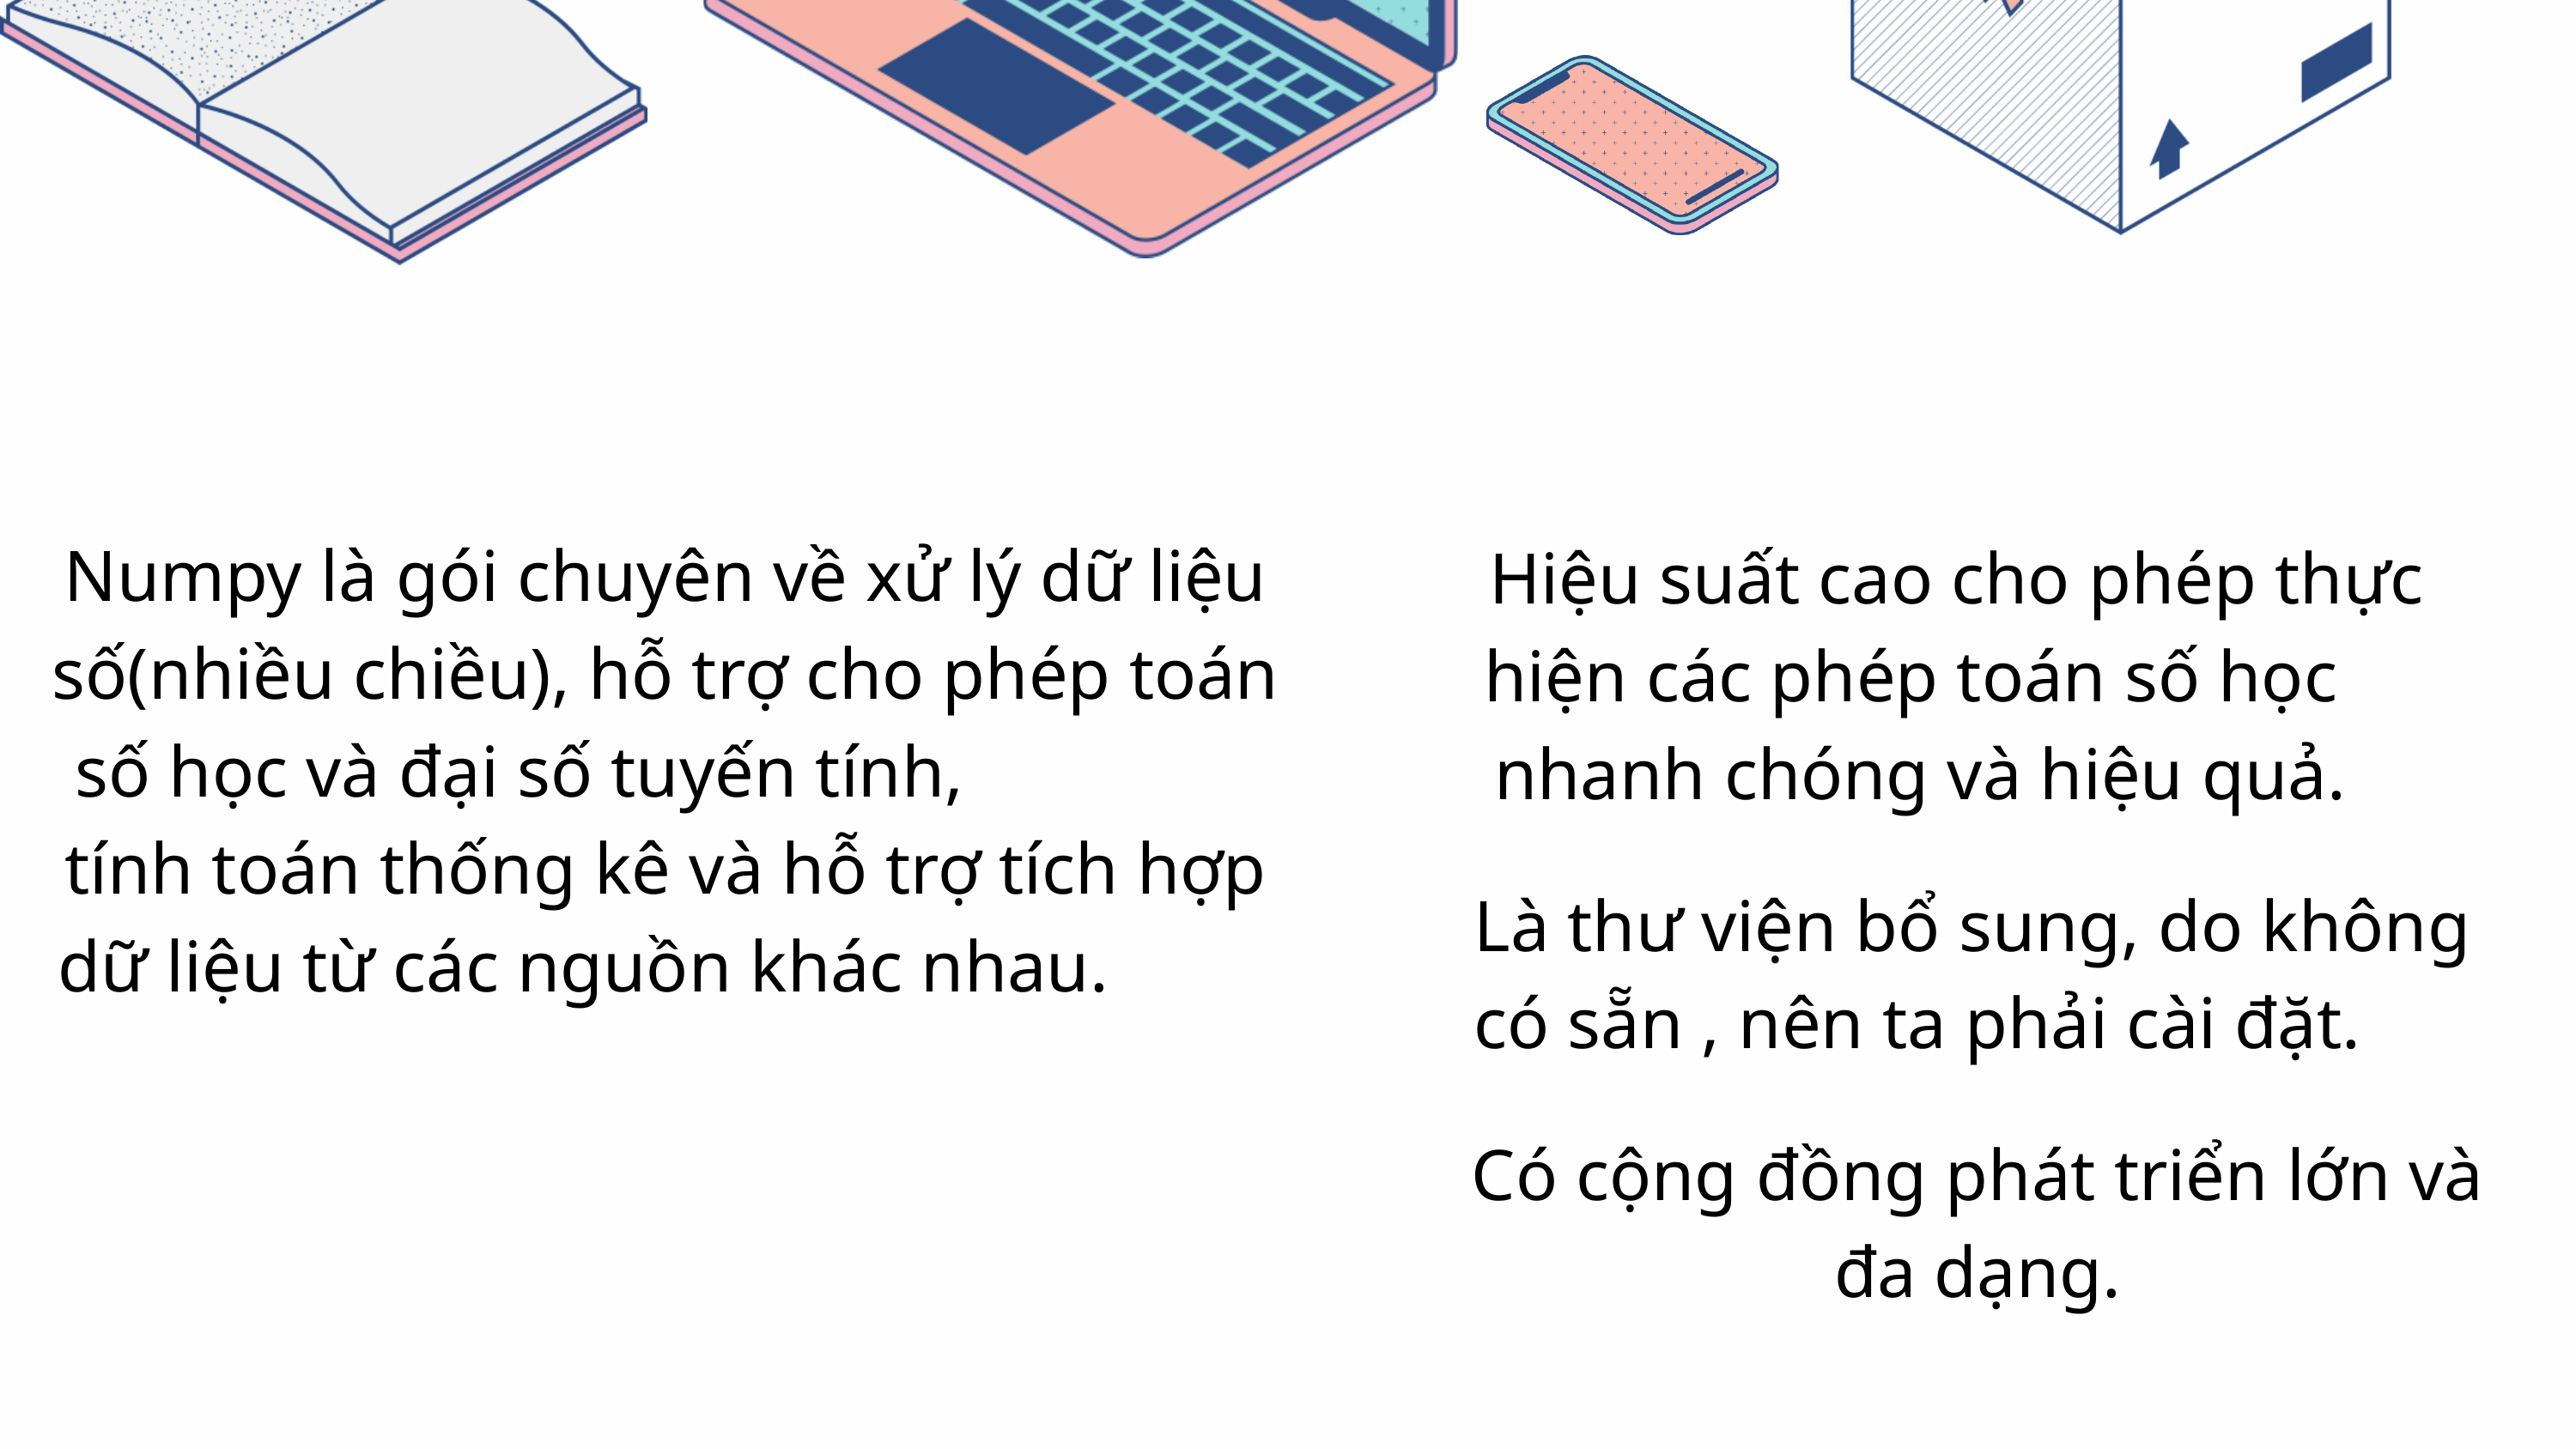

Numpy là gói chuyên về xử lý dữ liệu số(nhiều chiều), hỗ trợ cho phép toán số học và đại số tuyến tính,                 tính toán thống kê và hỗ trợ tích hợp dữ liệu từ các nguồn khác nhau.
Hiệu suất cao cho phép thực hiện các phép toán số học
  nhanh chóng và hiệu quả.
Là thư viện bổ sung, do không có sẵn , nên ta phải cài đặt.
Có cộng đồng phát triển lớn và đa dạng.